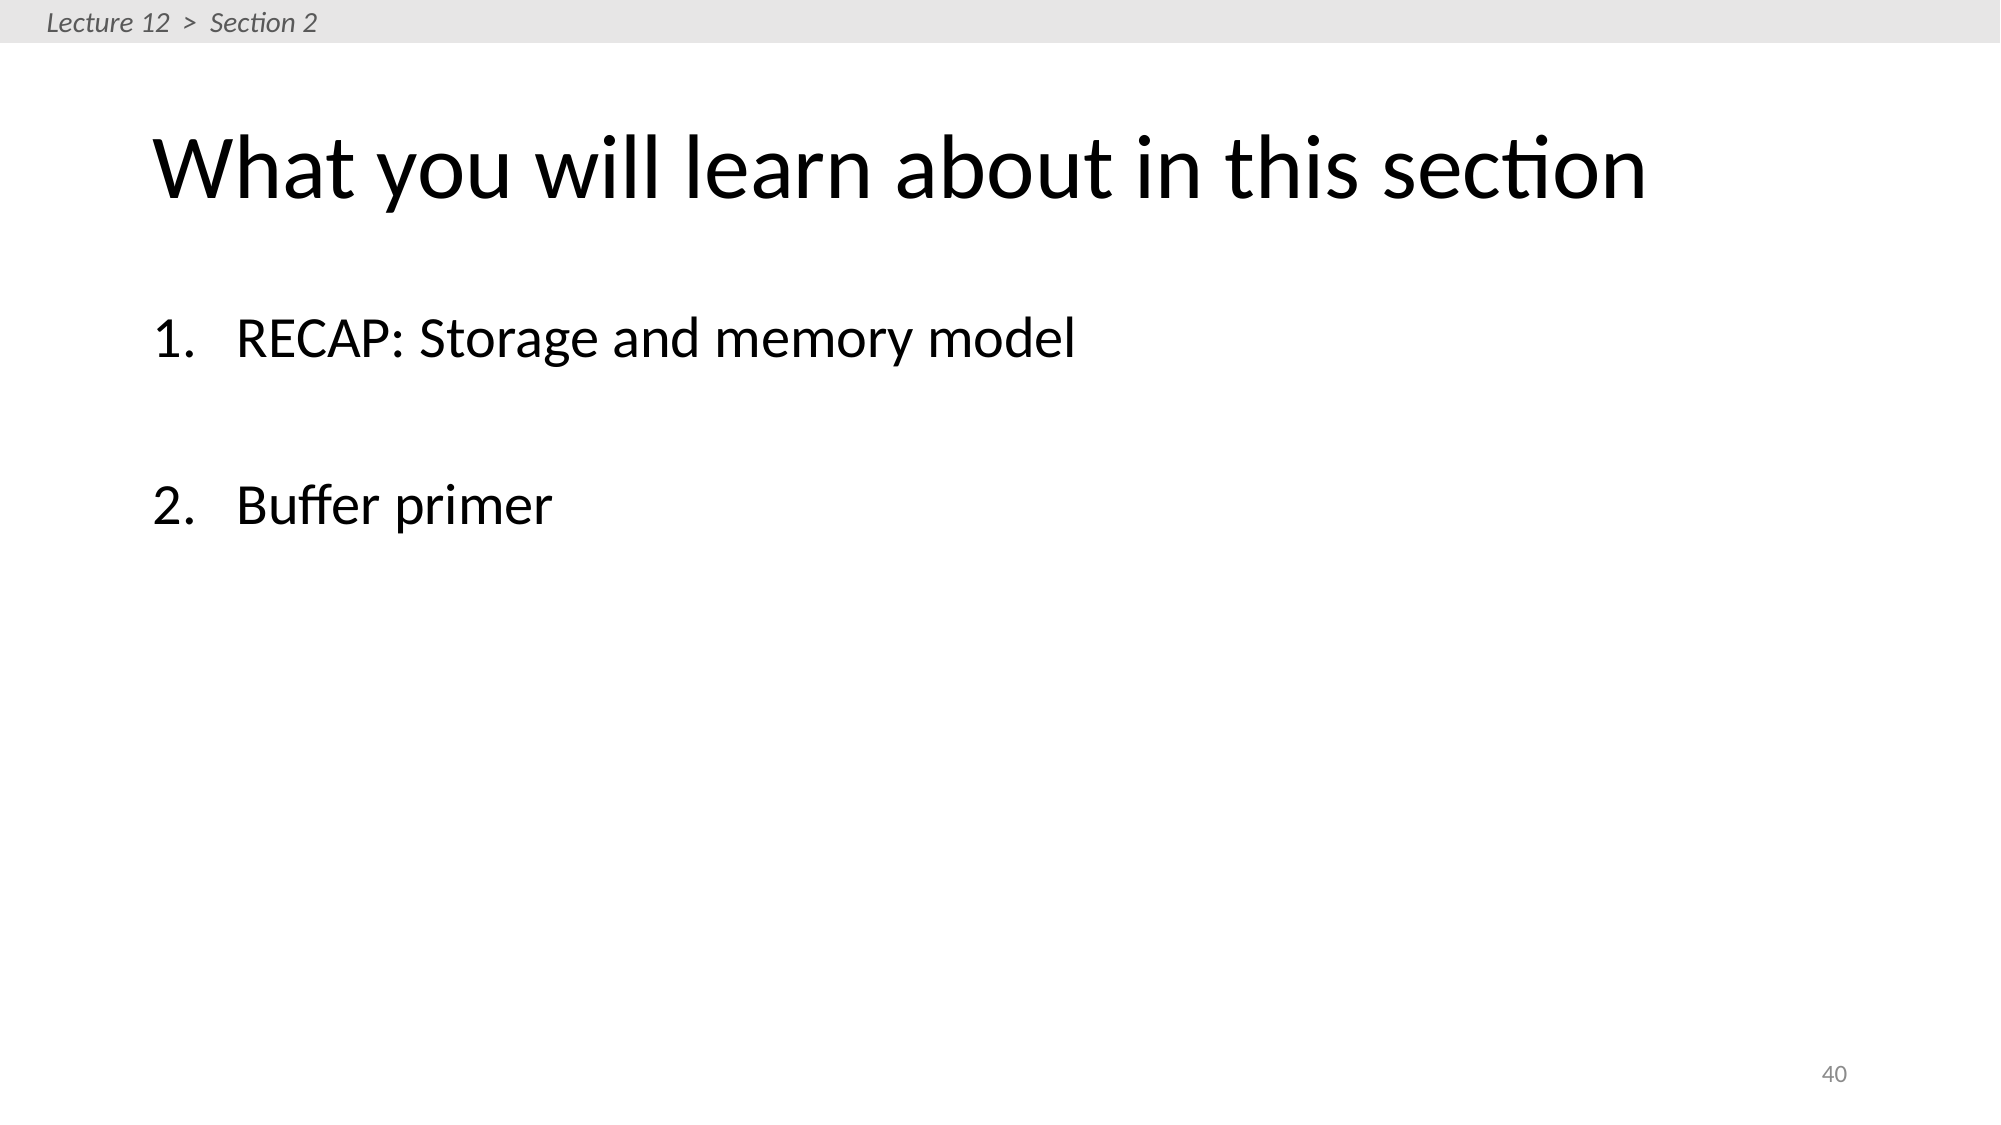

Lecture 12  >  Section 2
# What you will learn about in this section
RECAP: Storage and memory model

Buffer primer
40